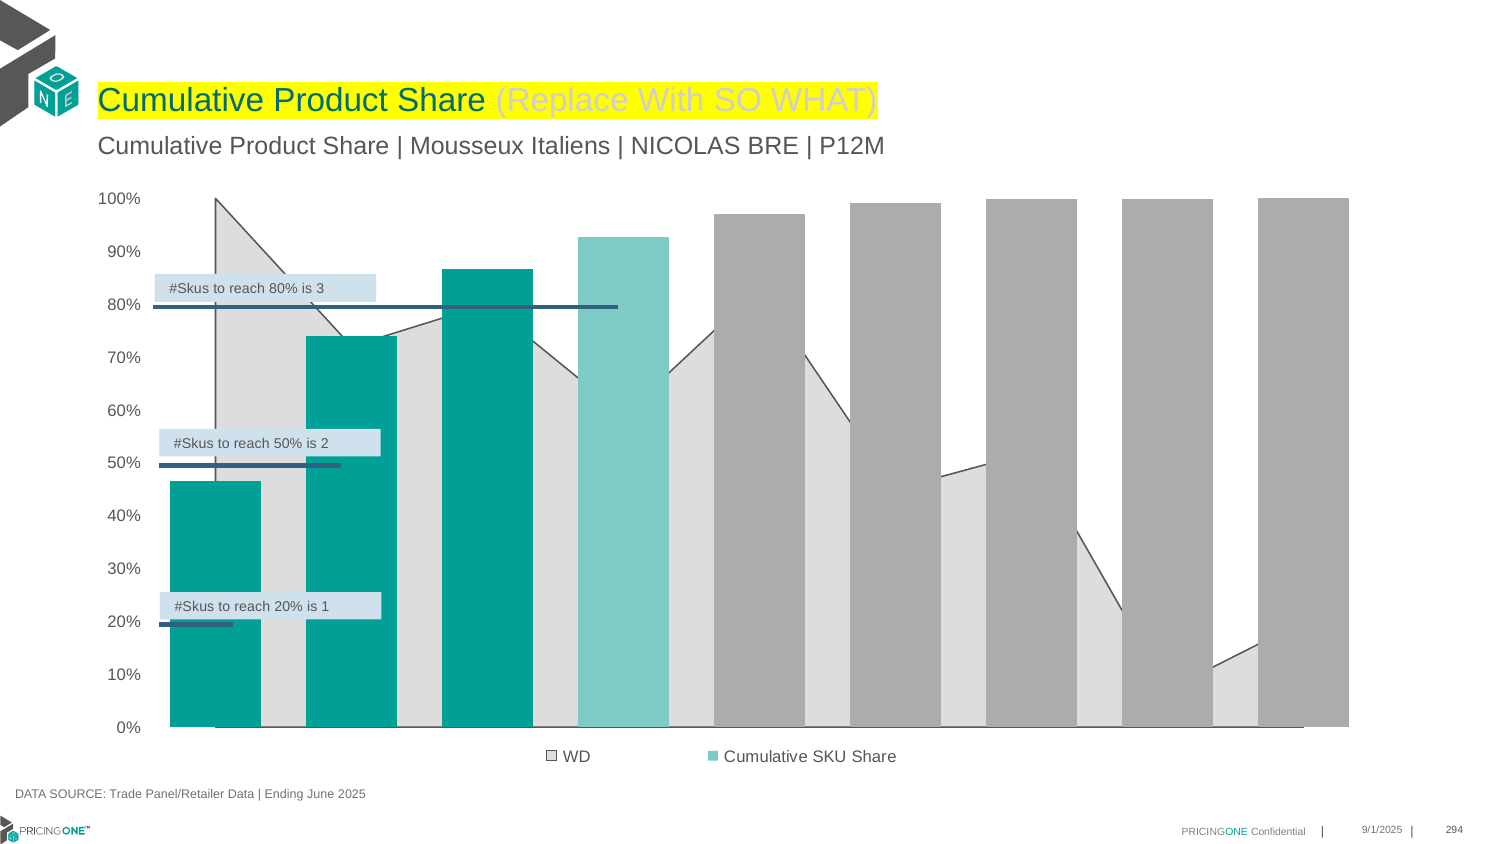

# Cumulative Product Share (Replace With SO WHAT)
Cumulative Product Share | Mousseux Italiens | NICOLAS BRE | P12M

### Chart

| Category | WD | Cumulative SKU Share |
|---|---|---|
| All Others | 1.0 | 0.4644168863155166 |
| Bottega | 0.72 | 0.7402670353886704 |
| Savian | 0.8 | 0.8670872402022209 |
| Bottega | 0.59 | 0.9263708248714514 |
| Contarini | 0.83 | 0.9697964827377609 |
| Contarini | 0.45 | 0.9909259819383831 |
| Bottega | 0.52 | 0.9979691483385905 |
| Contarini | 0.07 | 0.9994814846821933 |
| Bottega | 0.2 | 1.0 |
#Skus to reach 80% is 3
#Skus to reach 50% is 2
#Skus to reach 20% is 1
DATA SOURCE: Trade Panel/Retailer Data | Ending June 2025

9/1/2025
294